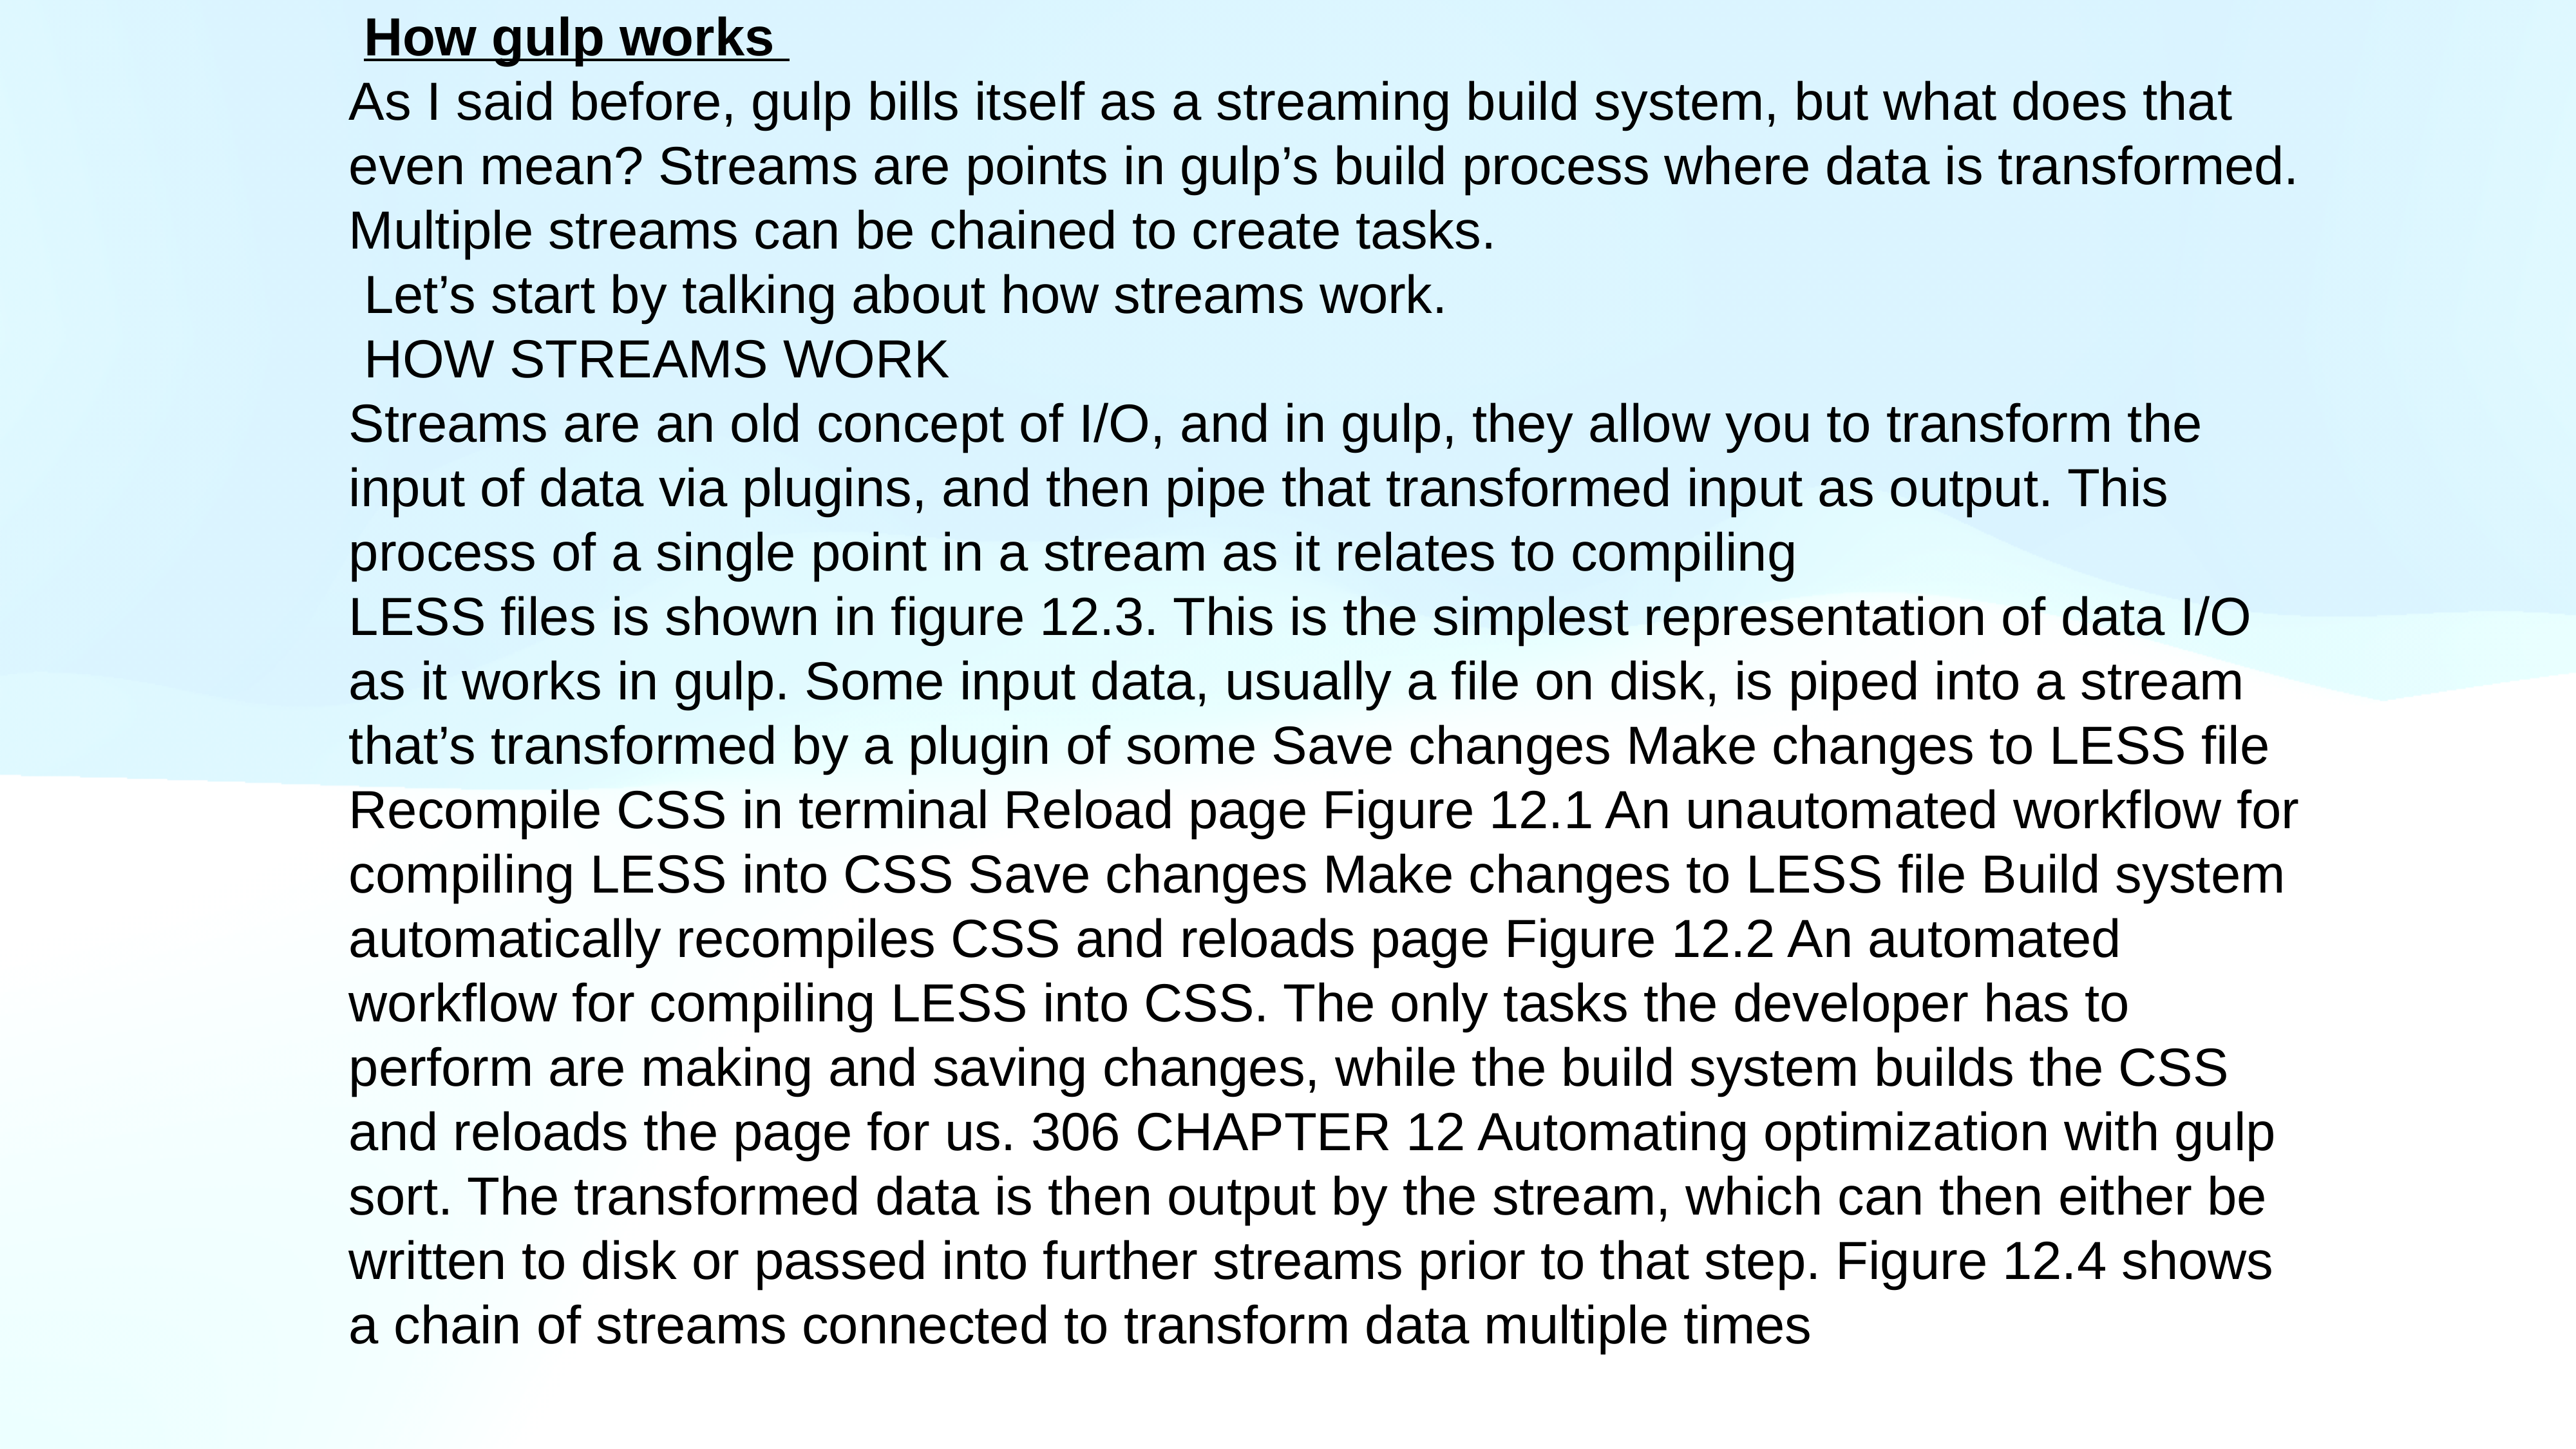

How gulp works
As I said before, gulp bills itself as a streaming build system, but what does that even mean? Streams are points in gulp’s build process where data is transformed. Multiple streams can be chained to create tasks.
 Let’s start by talking about how streams work.
 HOW STREAMS WORK
Streams are an old concept of I/O, and in gulp, they allow you to transform the input of data via plugins, and then pipe that transformed input as output. This process of a single point in a stream as it relates to compiling
LESS files is shown in figure 12.3. This is the simplest representation of data I/O as it works in gulp. Some input data, usually a file on disk, is piped into a stream that’s transformed by a plugin of some Save changes Make changes to LESS file Recompile CSS in terminal Reload page Figure 12.1 An unautomated workflow for compiling LESS into CSS Save changes Make changes to LESS file Build system automatically recompiles CSS and reloads page Figure 12.2 An automated workflow for compiling LESS into CSS. The only tasks the developer has to perform are making and saving changes, while the build system builds the CSS and reloads the page for us. 306 CHAPTER 12 Automating optimization with gulp sort. The transformed data is then output by the stream, which can then either be written to disk or passed into further streams prior to that step. Figure 12.4 shows a chain of streams connected to transform data multiple times